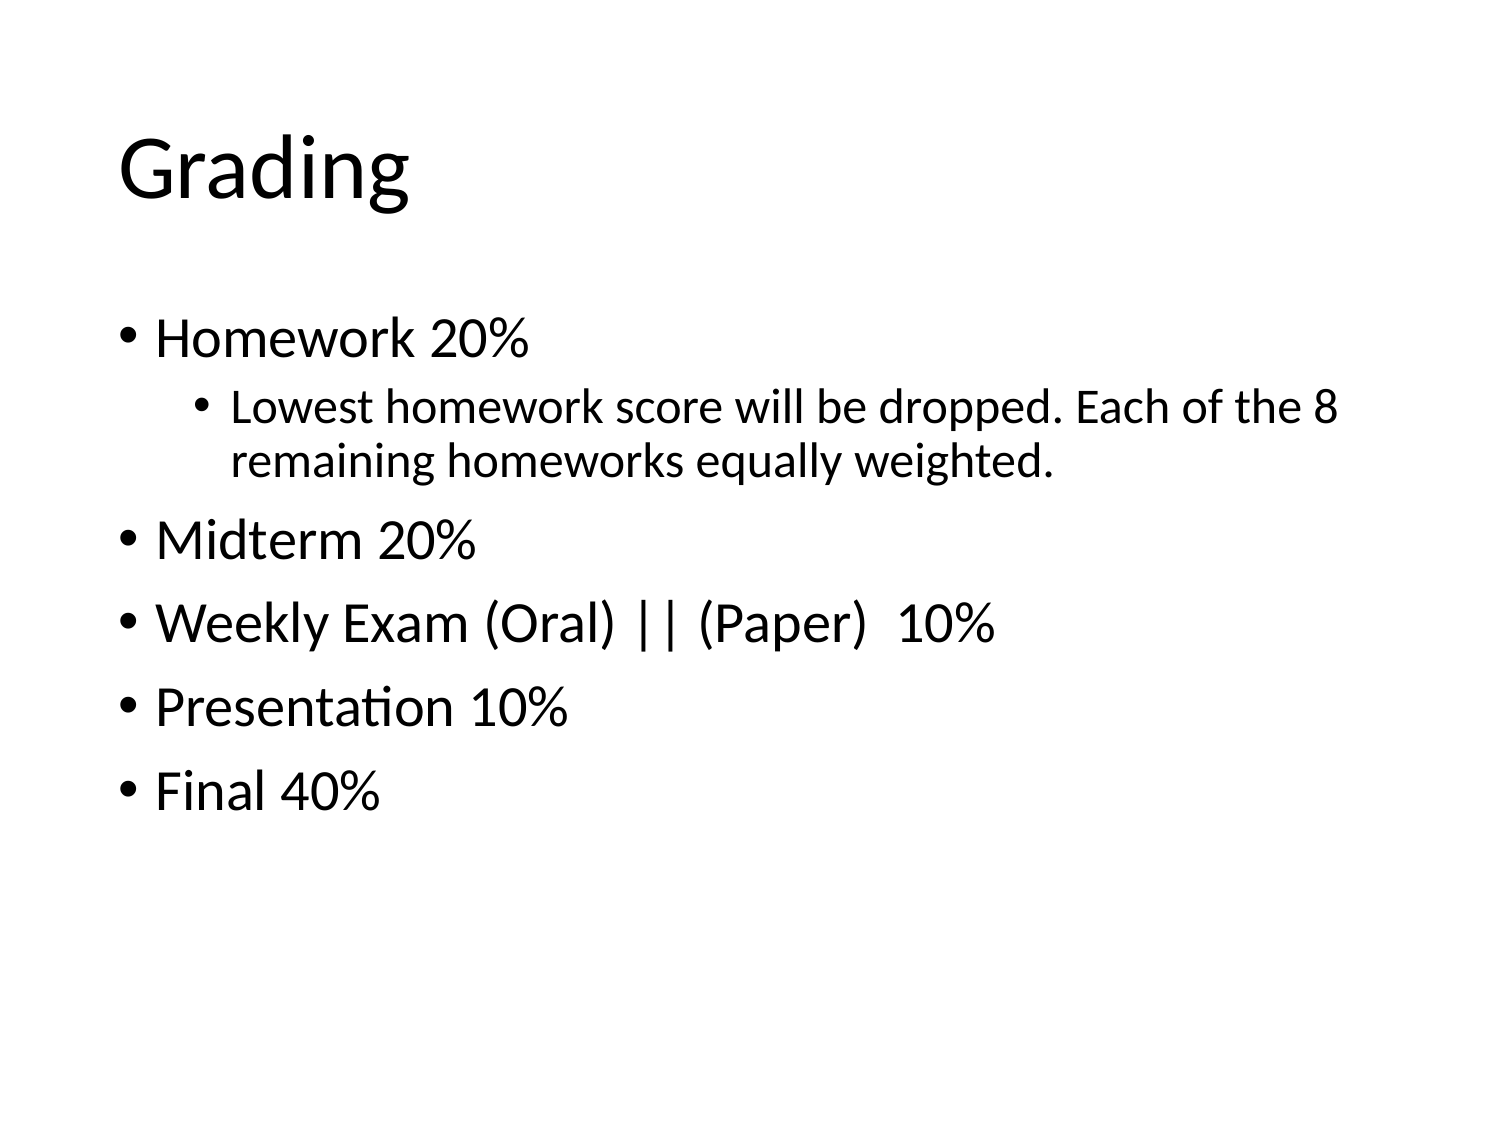

# Grading
Homework 20%
Lowest homework score will be dropped. Each of the 8 remaining homeworks equally weighted.
Midterm 20%
Weekly Exam (Oral) || (Paper)  10%
Presentation 10%
Final 40%